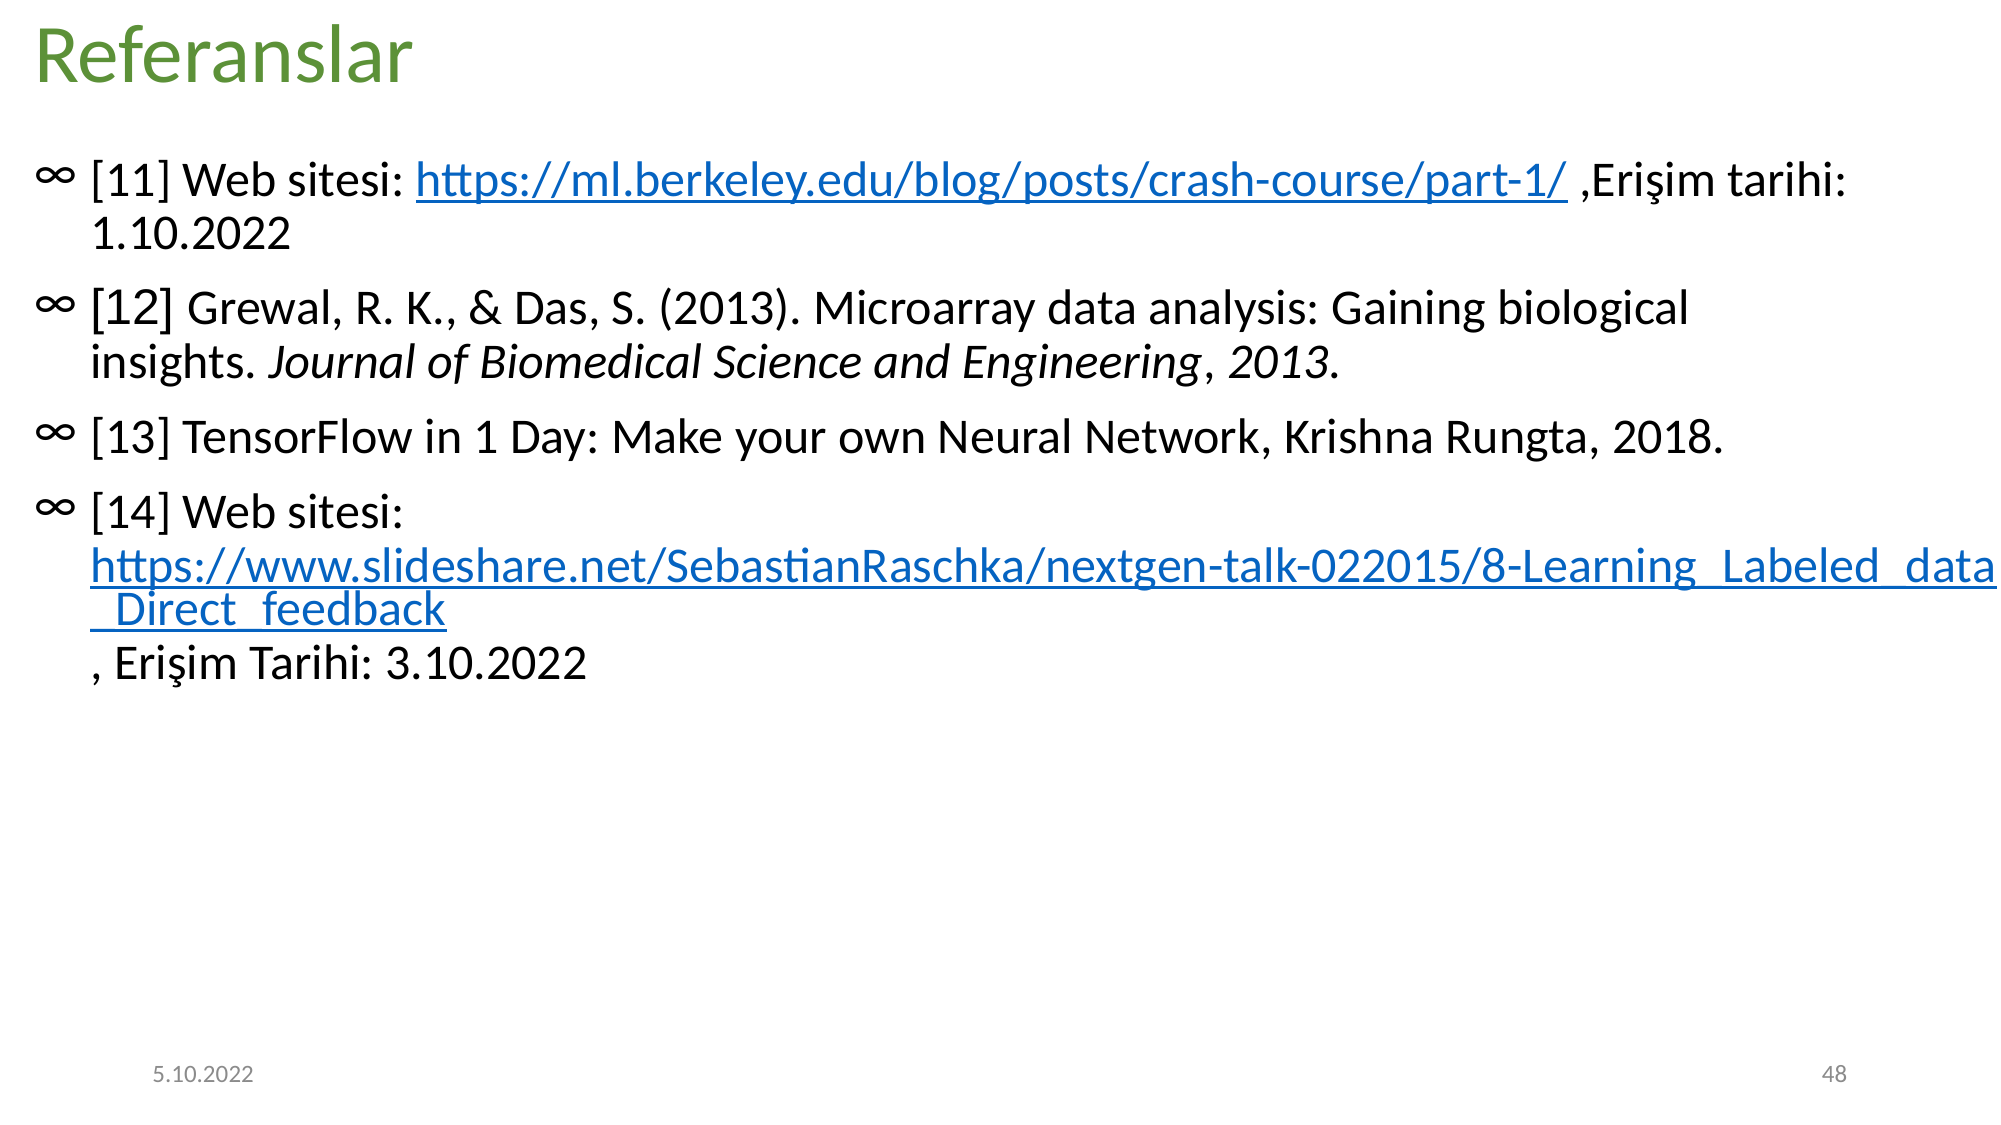

# Referanslar
[11] Web sitesi: https://ml.berkeley.edu/blog/posts/crash-course/part-1/ ,Erişim tarihi: 1.10.2022
[12] Grewal, R. K., & Das, S. (2013). Microarray data analysis: Gaining biological insights. Journal of Biomedical Science and Engineering, 2013.
[13] TensorFlow in 1 Day: Make your own Neural Network, Krishna Rungta, 2018.
[14] Web sitesi: https://www.slideshare.net/SebastianRaschka/nextgen-talk-022015/8-Learning_Labeled_data_Direct_feedback, Erişim Tarihi: 3.10.2022

5.10.2022
48